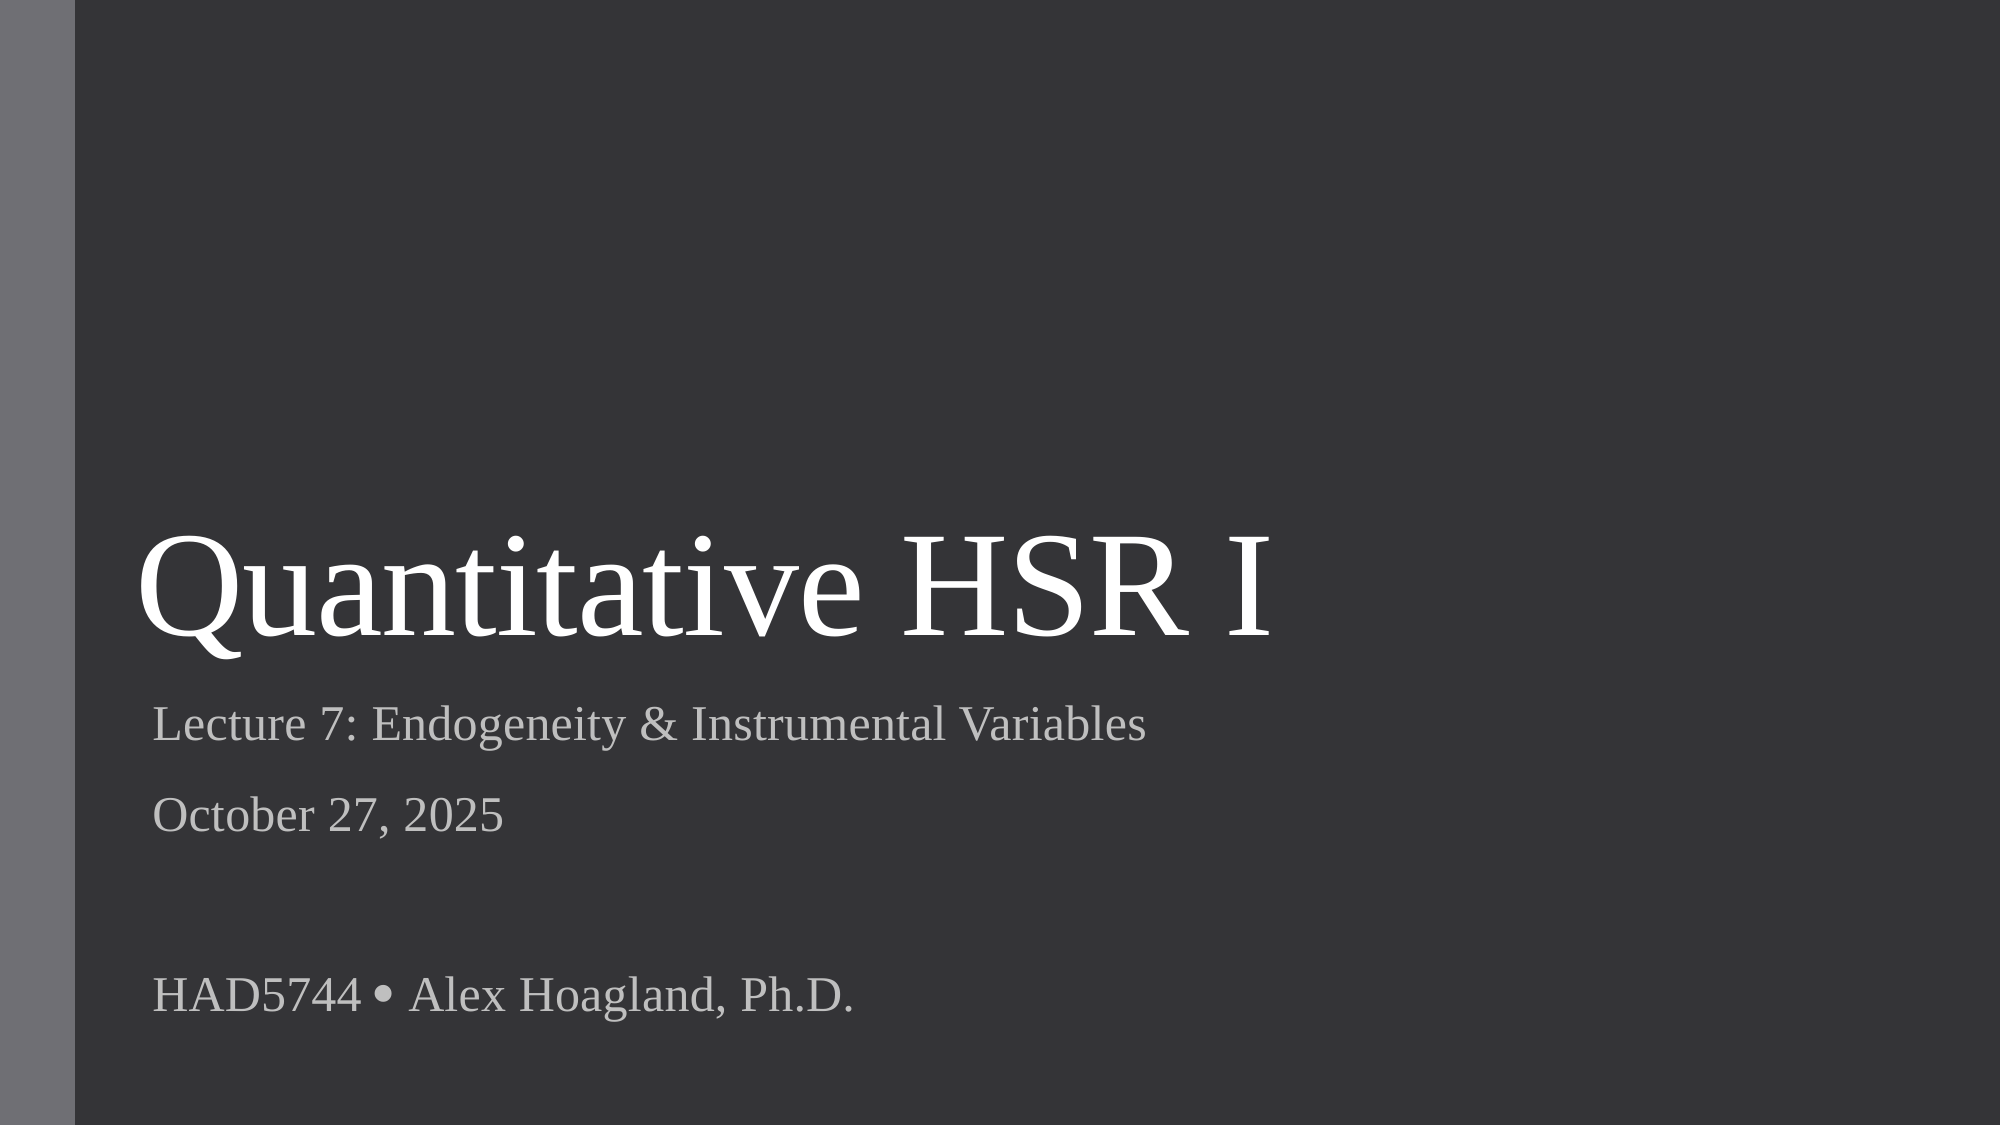

# Quantitative HSR I
Lecture 7: Endogeneity & Instrumental Variables
October 27, 2025

HAD5744 • Alex Hoagland, Ph.D.